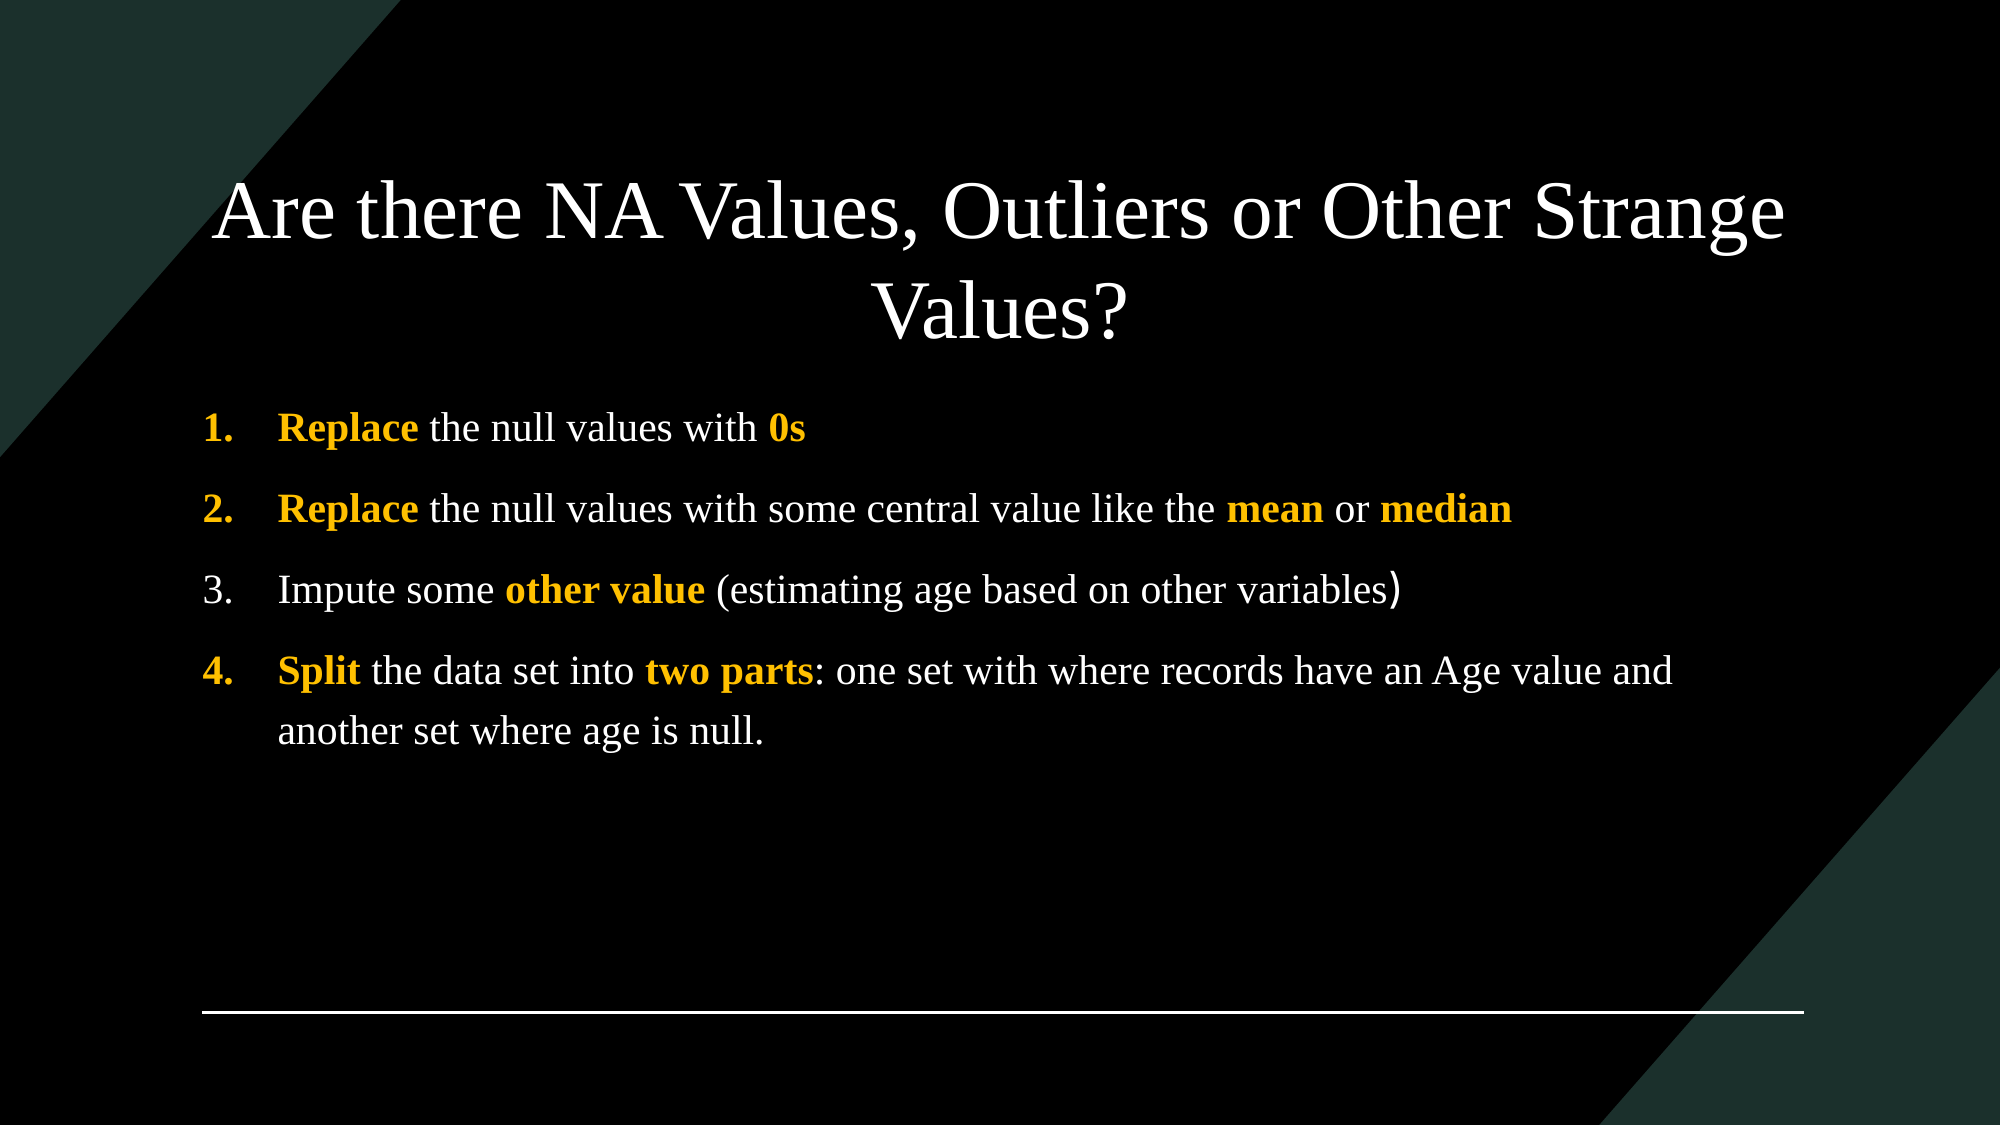

# Are there NA Values, Outliers or Other Strange Values?
Replace the null values with 0s
Replace the null values with some central value like the mean or median
Impute some other value (estimating age based on other variables)
Split the data set into two parts: one set with where records have an Age value and another set where age is null.